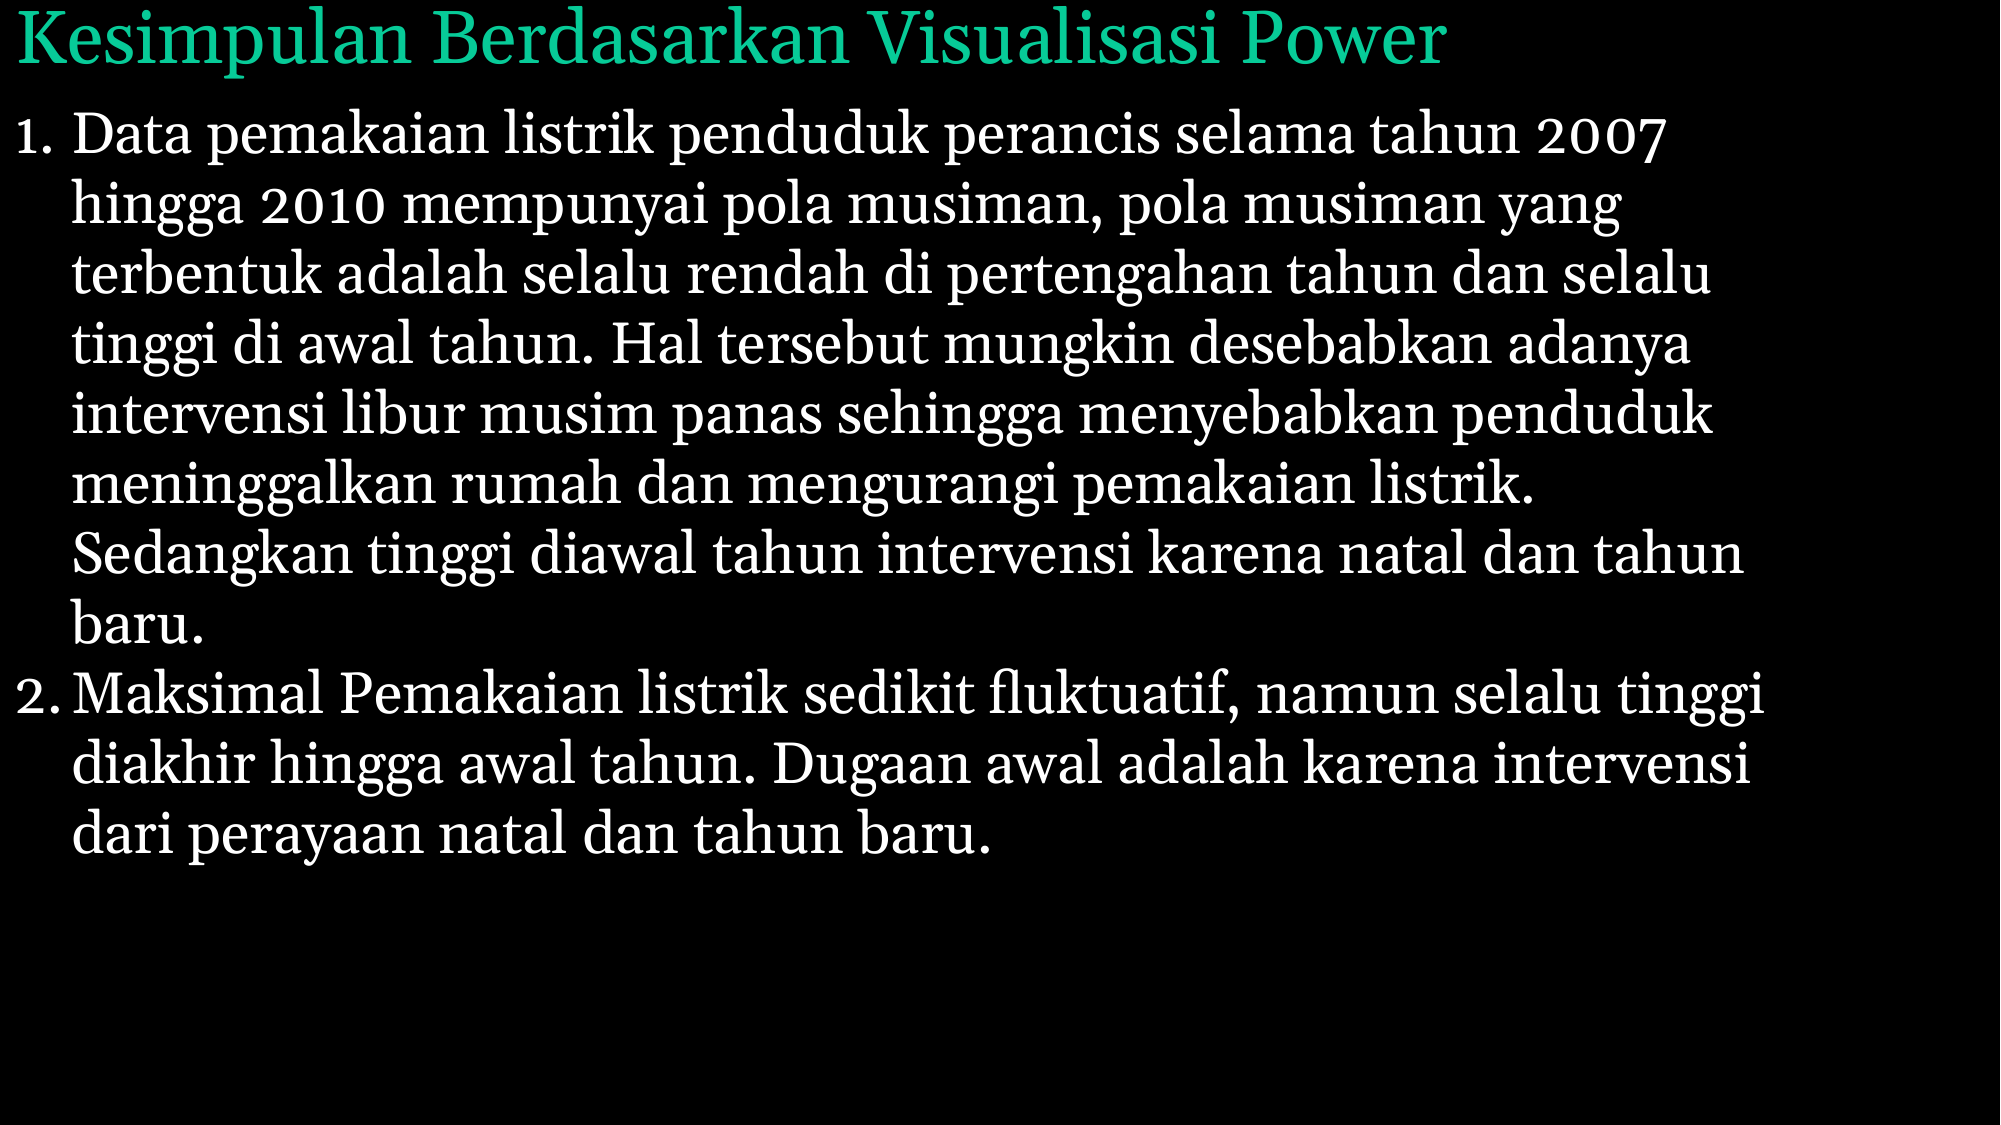

Kesimpulan Berdasarkan Visualisasi Power
Data pemakaian listrik penduduk perancis selama tahun 2007 hingga 2010 mempunyai pola musiman, pola musiman yang terbentuk adalah selalu rendah di pertengahan tahun dan selalu tinggi di awal tahun. Hal tersebut mungkin desebabkan adanya intervensi libur musim panas sehingga menyebabkan penduduk meninggalkan rumah dan mengurangi pemakaian listrik. Sedangkan tinggi diawal tahun intervensi karena natal dan tahun baru.
Maksimal Pemakaian listrik sedikit fluktuatif, namun selalu tinggi diakhir hingga awal tahun. Dugaan awal adalah karena intervensi dari perayaan natal dan tahun baru.